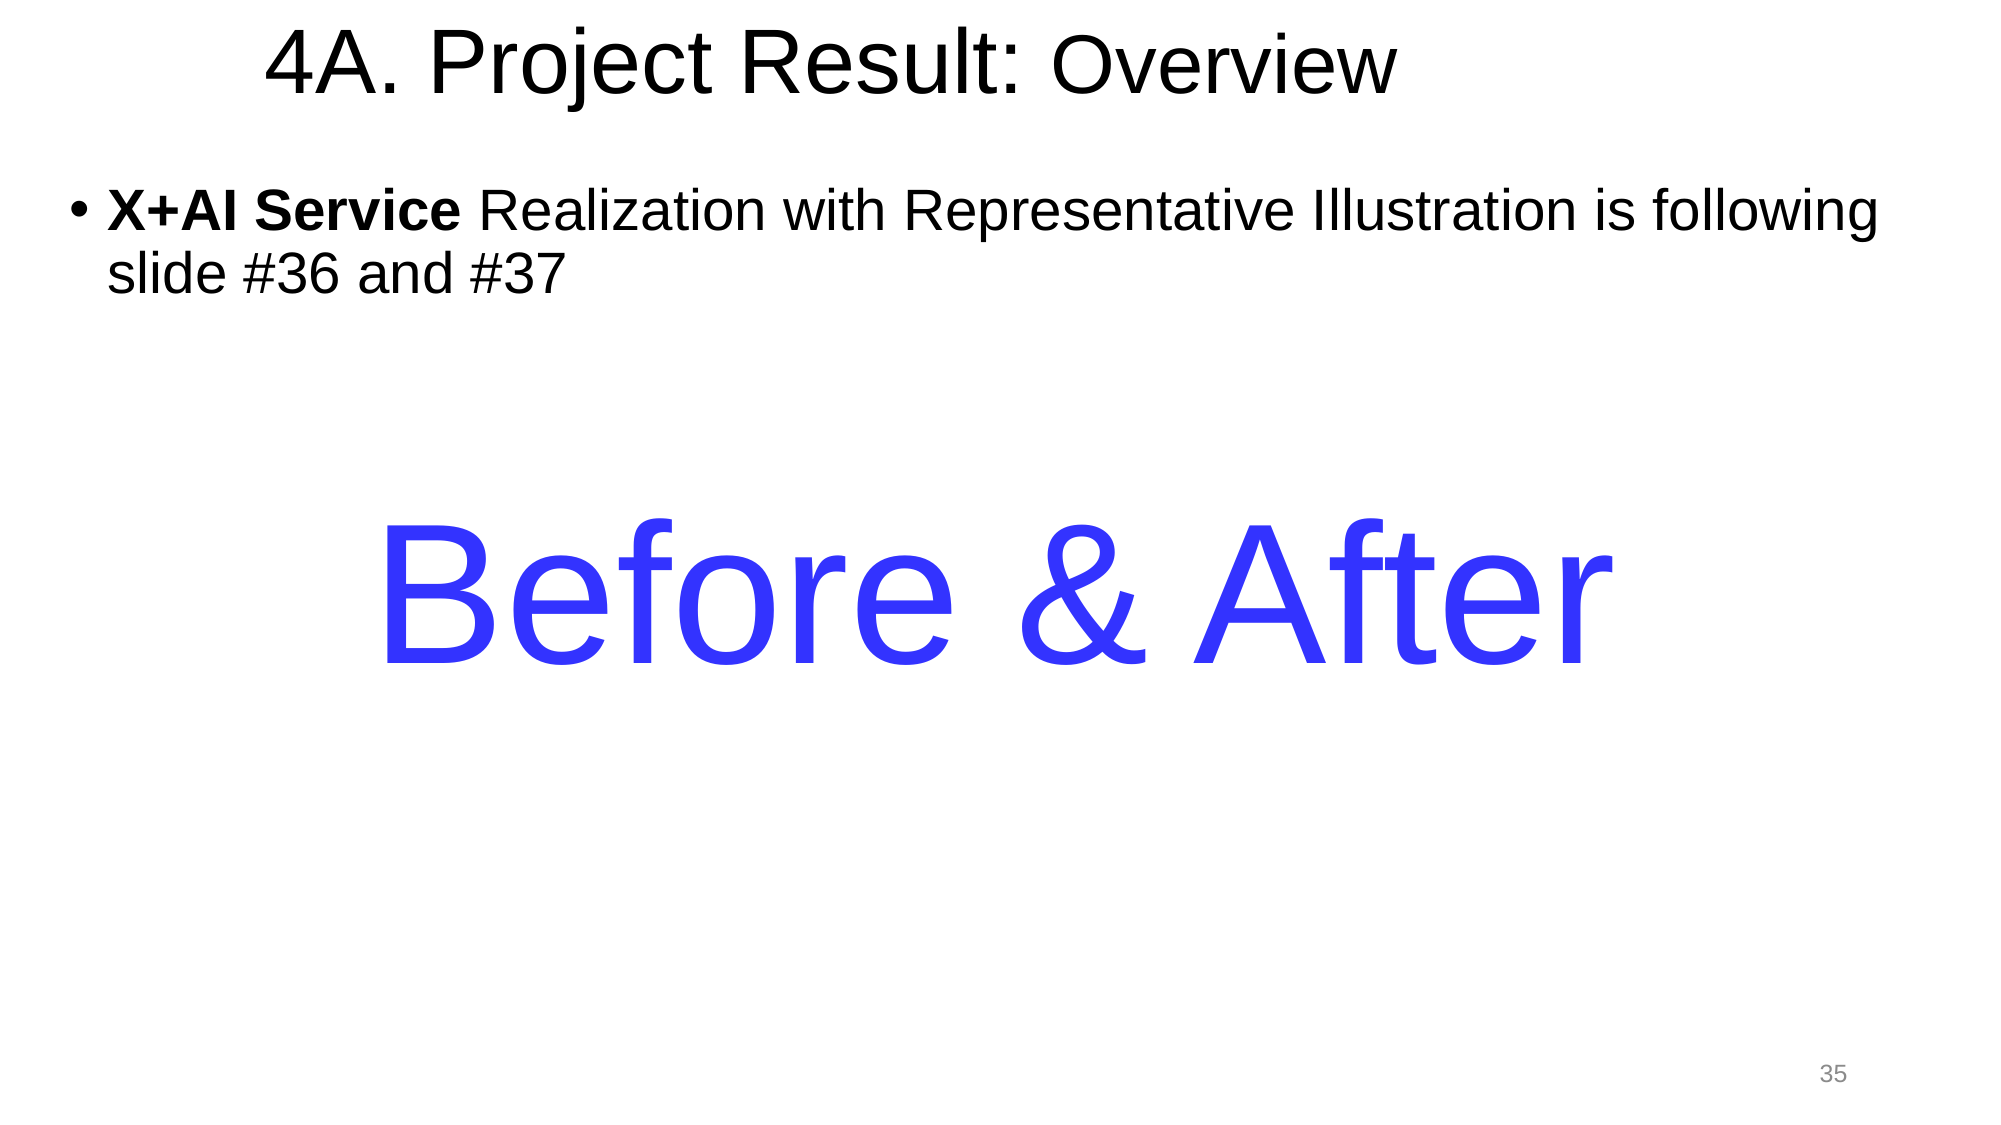

35
# 4A. Project Result: Overview
X+AI Service Realization with Representative Illustration is following slide #36 and #37
Before & After